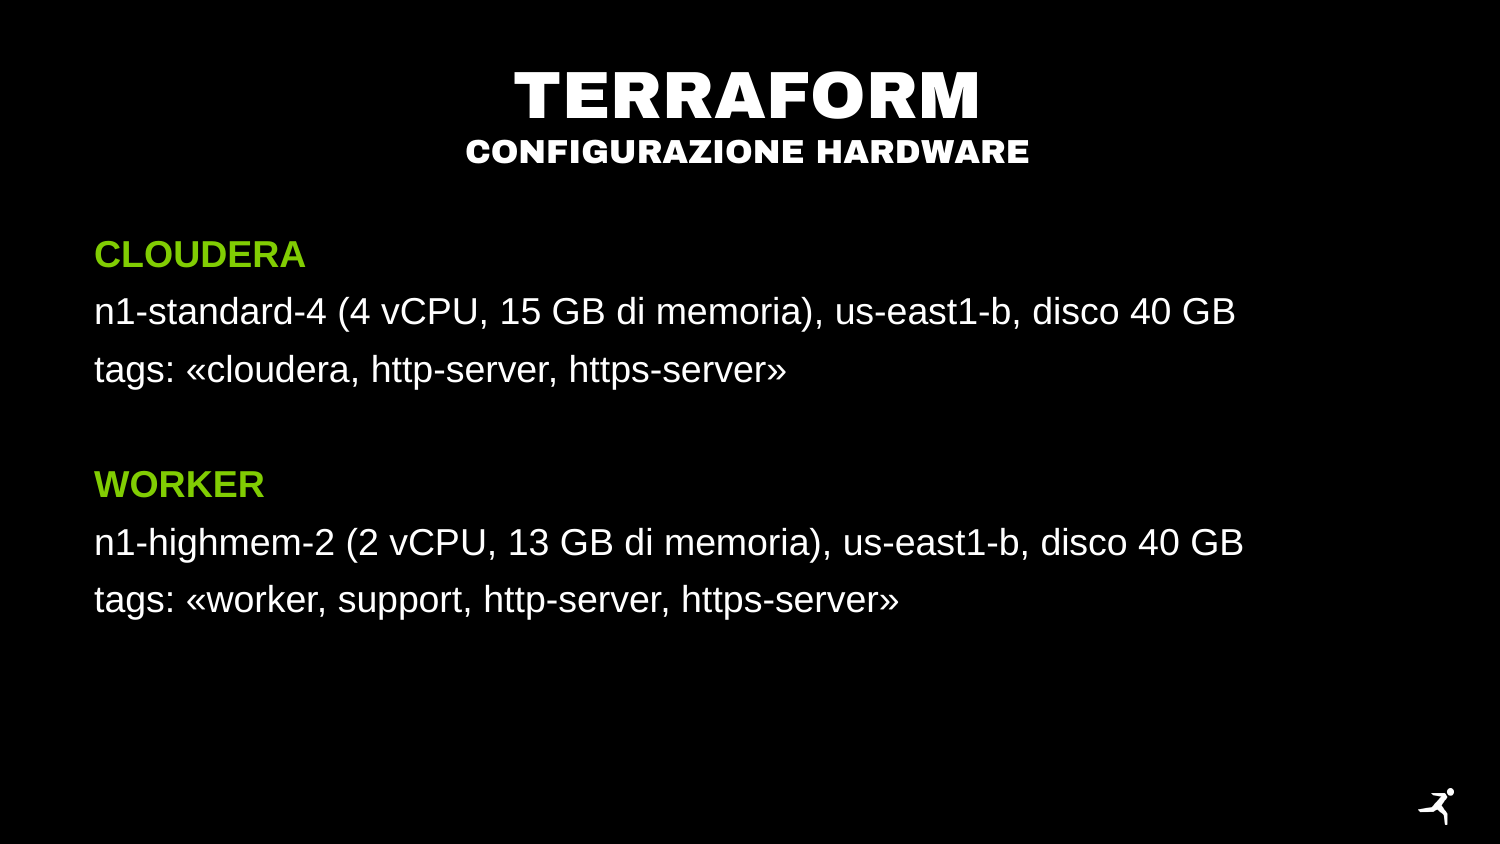

# terraform
Configurazione hardware
CLOUDERA
n1-standard-4 (4 vCPU, 15 GB di memoria), us-east1-b, disco 40 GB
tags: «cloudera, http-server, https-server»

WORKER
n1-highmem-2 (2 vCPU, 13 GB di memoria), us-east1-b, disco 40 GB
tags: «worker, support, http-server, https-server»